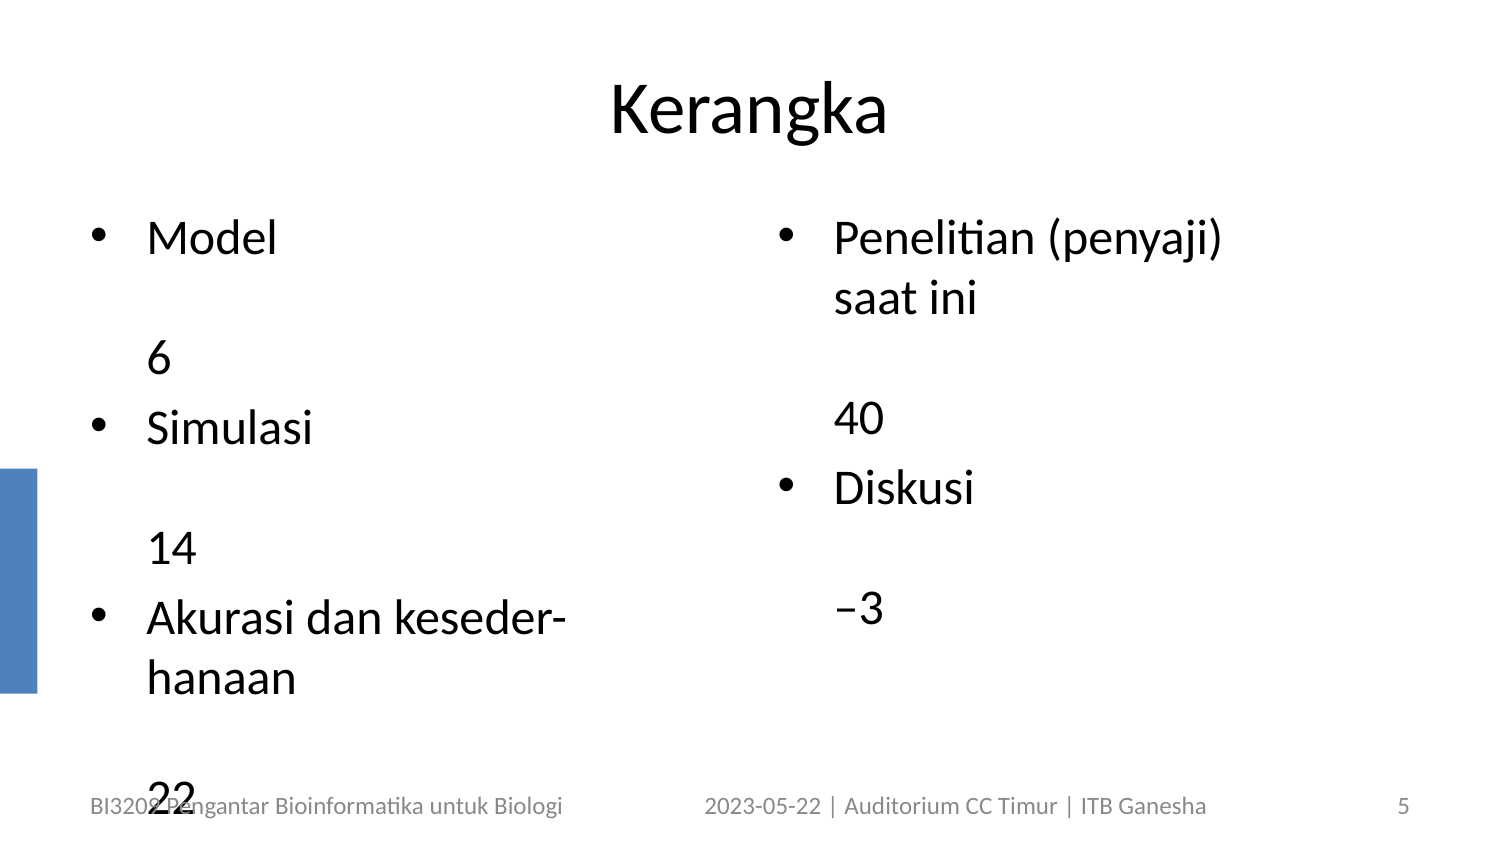

# Kerangka
Model	6
Simulasi	14
Akurasi dan keseder-
hanaan	22
Bioinformatika	33
Fiksi atau impian?	37

Penelitian (penyaji)
saat ini	40
Diskusi	–3
BI3209 Pengantar Bioinformatika untuk Biologi
2023-05-22 | Auditorium CC Timur | ITB Ganesha
5